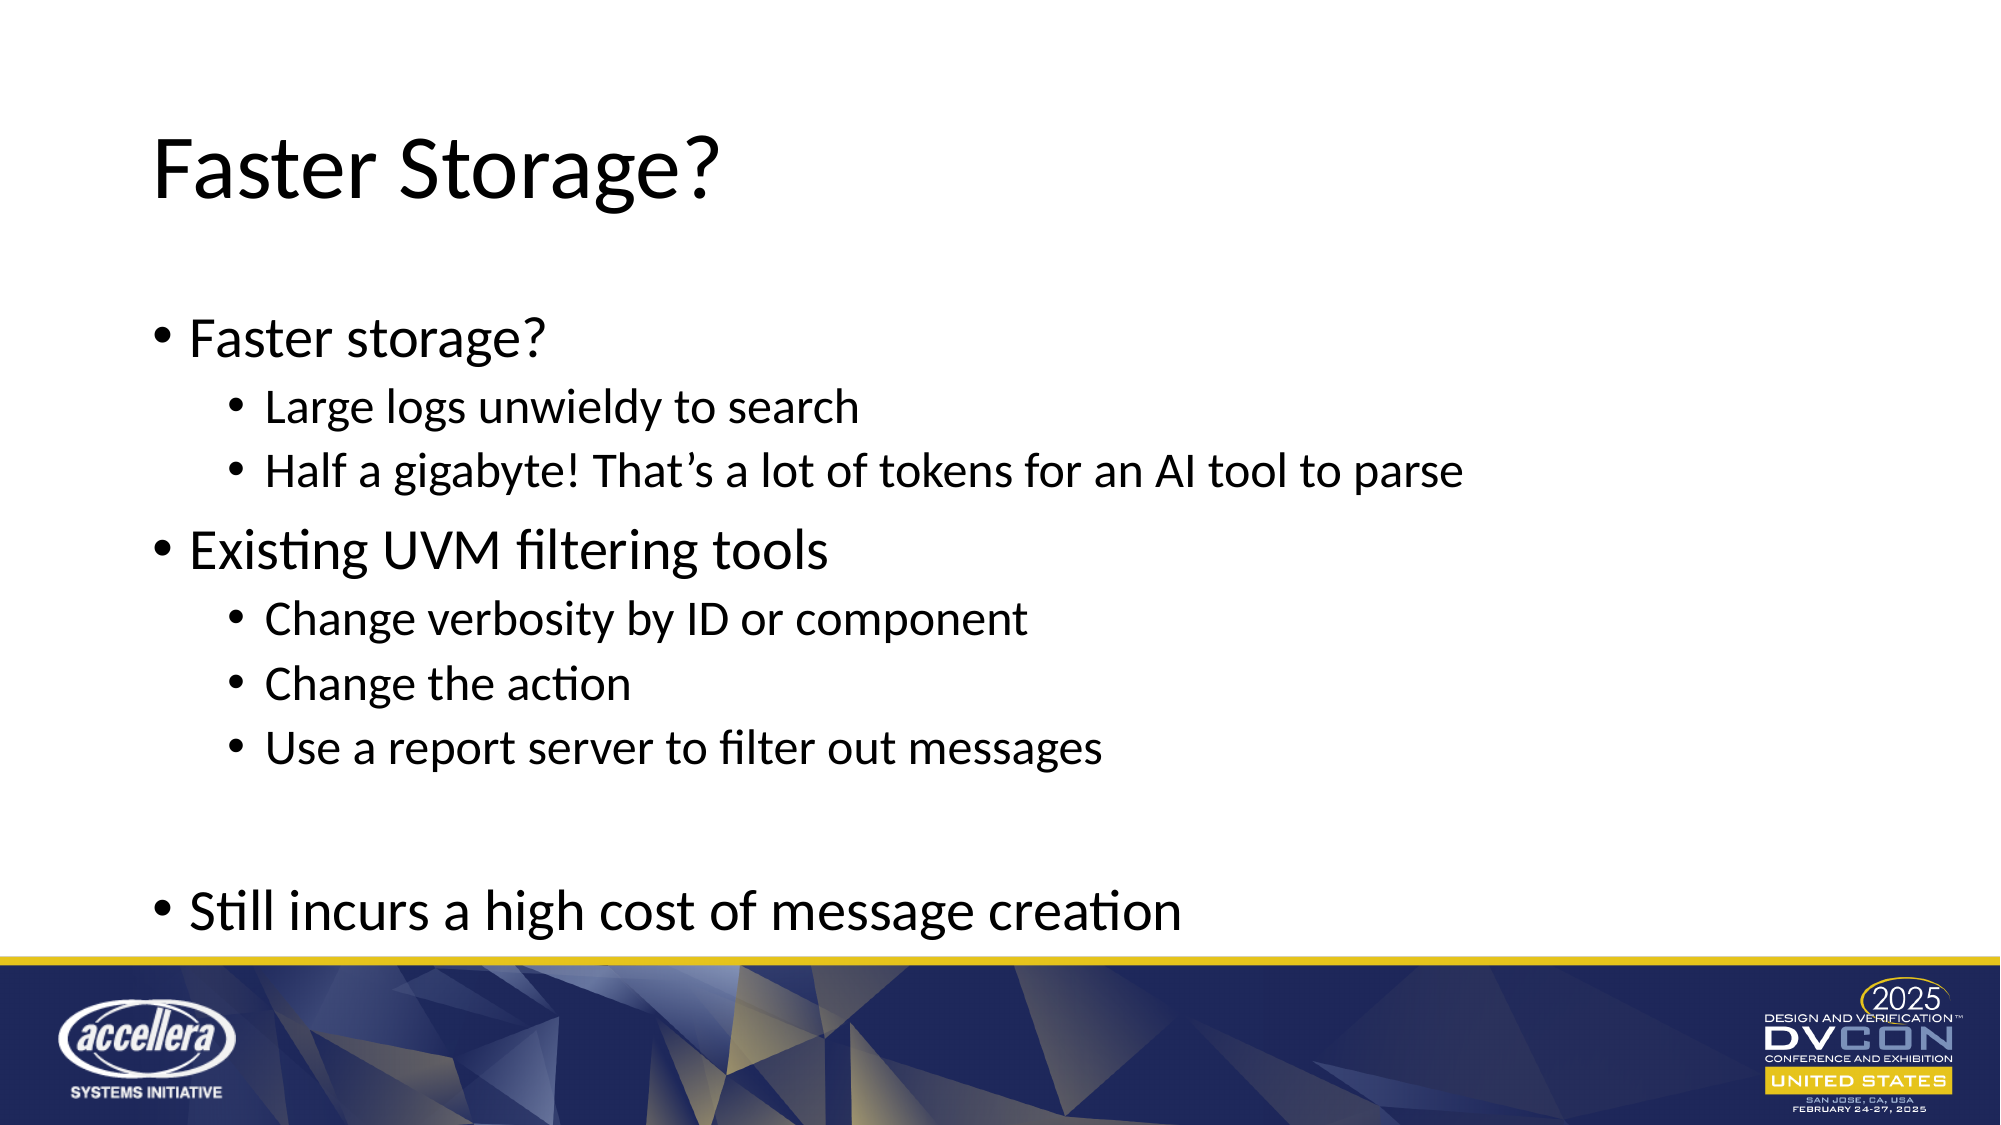

# Faster Storage?
Faster storage?
Large logs unwieldy to search
Half a gigabyte! That’s a lot of tokens for an AI tool to parse
Existing UVM filtering tools
Change verbosity by ID or component
Change the action
Use a report server to filter out messages

Still incurs a high cost of message creation